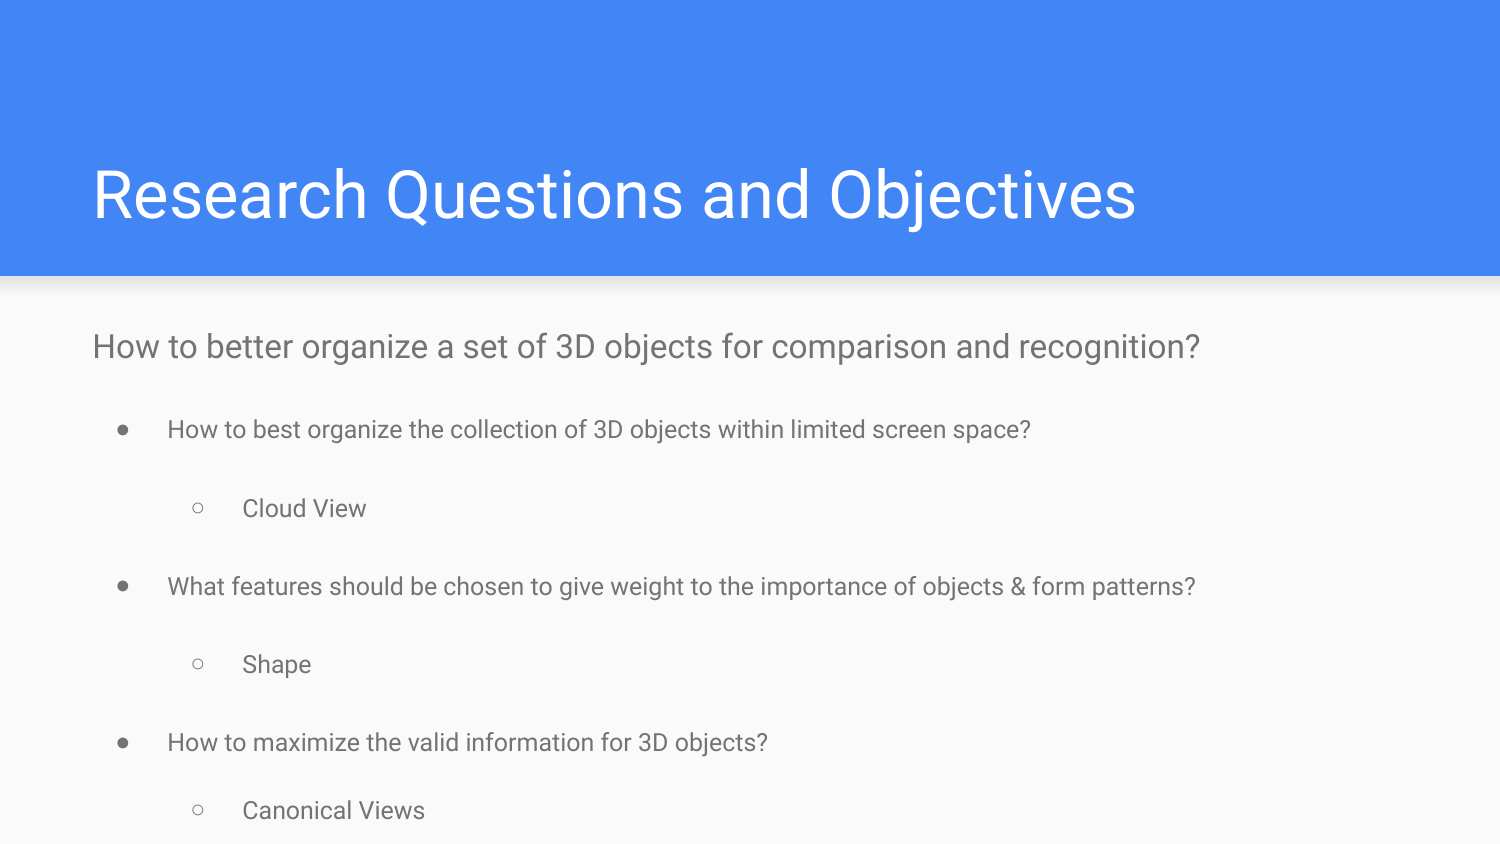

# Research Questions and Objectives
How to better organize a set of 3D objects for comparison and recognition?
How to best organize the collection of 3D objects within limited screen space?
Cloud View
What features should be chosen to give weight to the importance of objects & form patterns?
Shape
How to maximize the valid information for 3D objects?
Canonical Views